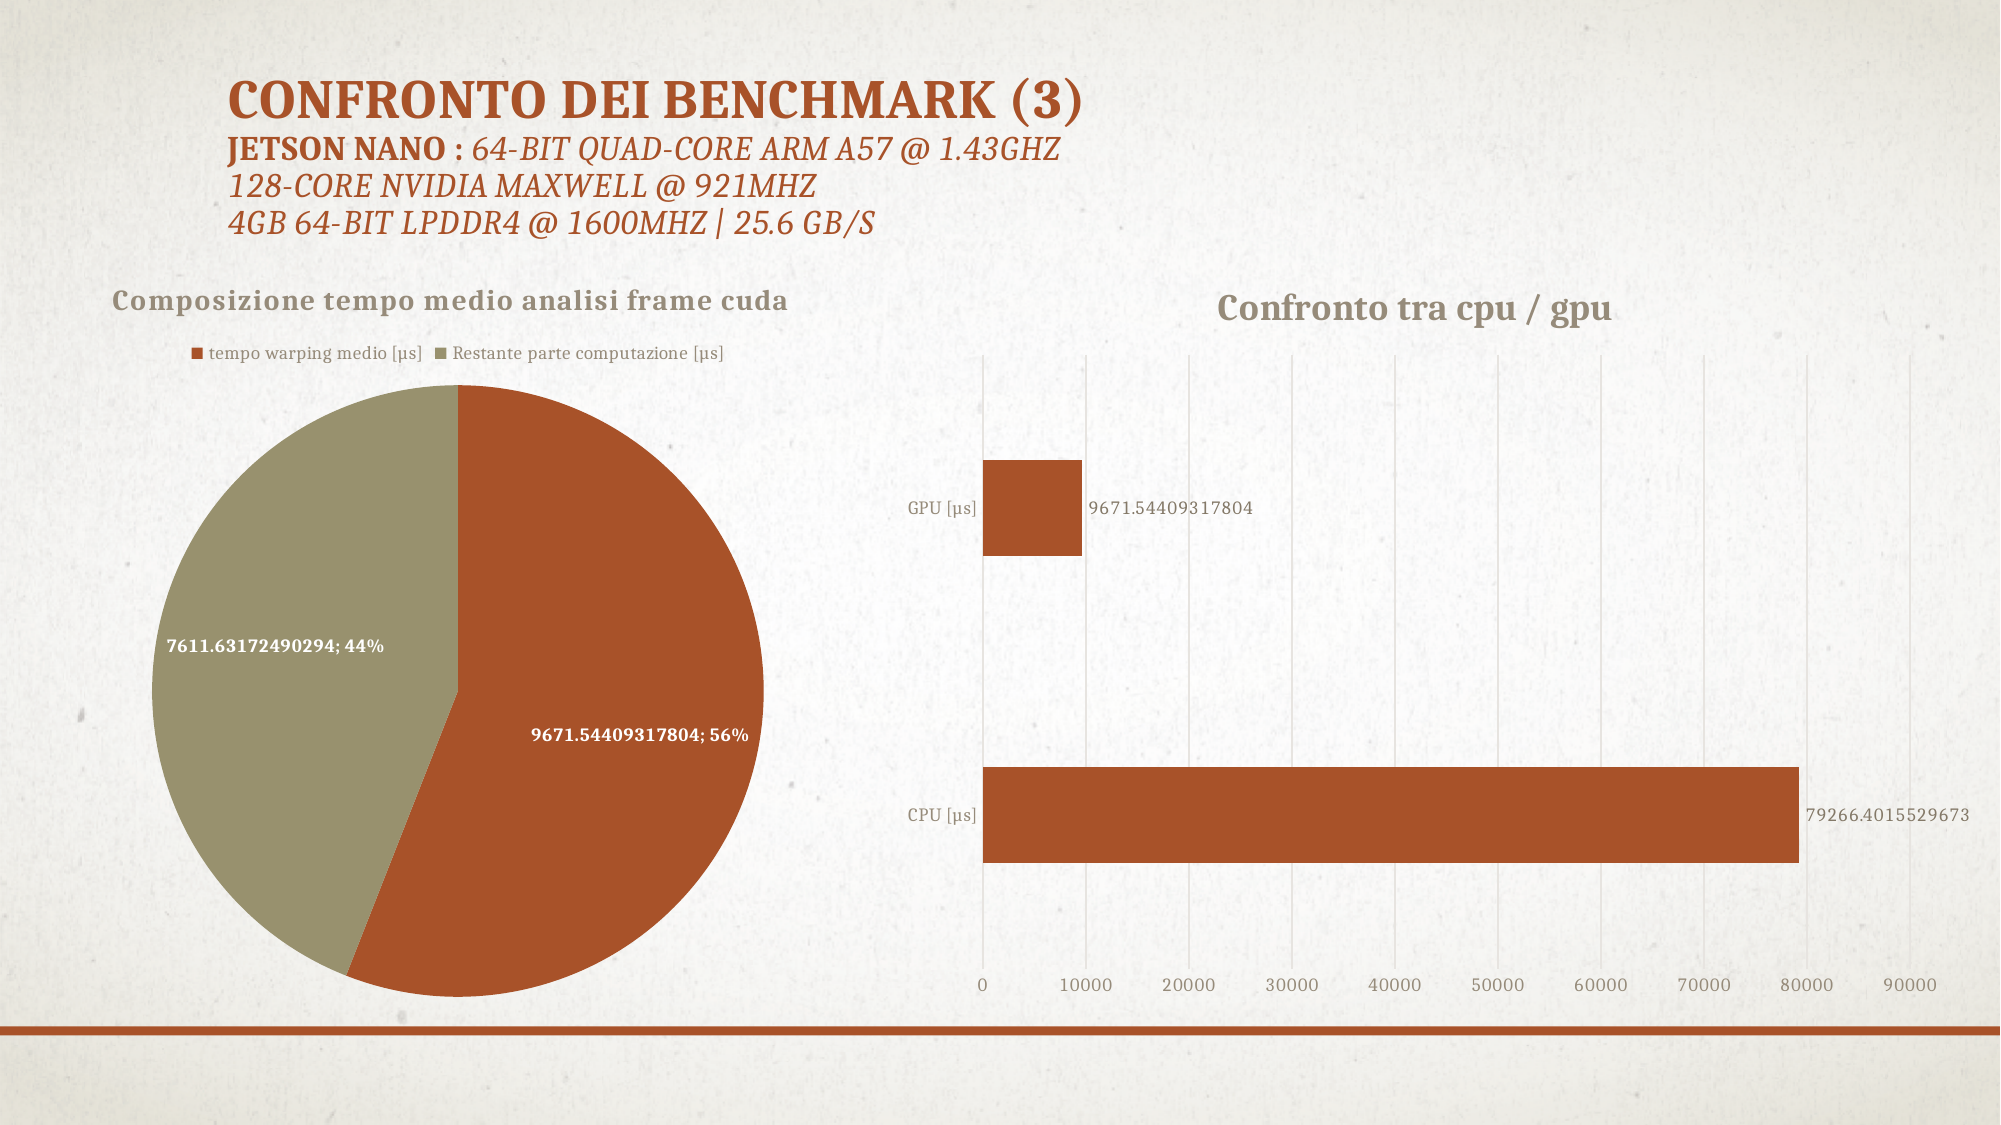

# Confronto dei benchmark (3) Jetson nano : 64-bit Quad-core ARM A57 @ 1.43GHz 128-core NVIDIA Maxwell @ 921MHz 4GB 64-bit LPDDR4 @ 1600MHz | 25.6 GB/s

### Chart: Confronto tra cpu / gpu

| Category |  |
|---|---|
| CPU [µs] | 79266.40155296728 |
| GPU [µs] | 9671.544093178036 |

### Chart: Composizione tempo medio analisi frame cuda

| Category |  |
|---|---|
| tempo warping medio [µs] | 9671.544093178036 |
| Restante parte computazione [µs] | 7611.631724902942 |